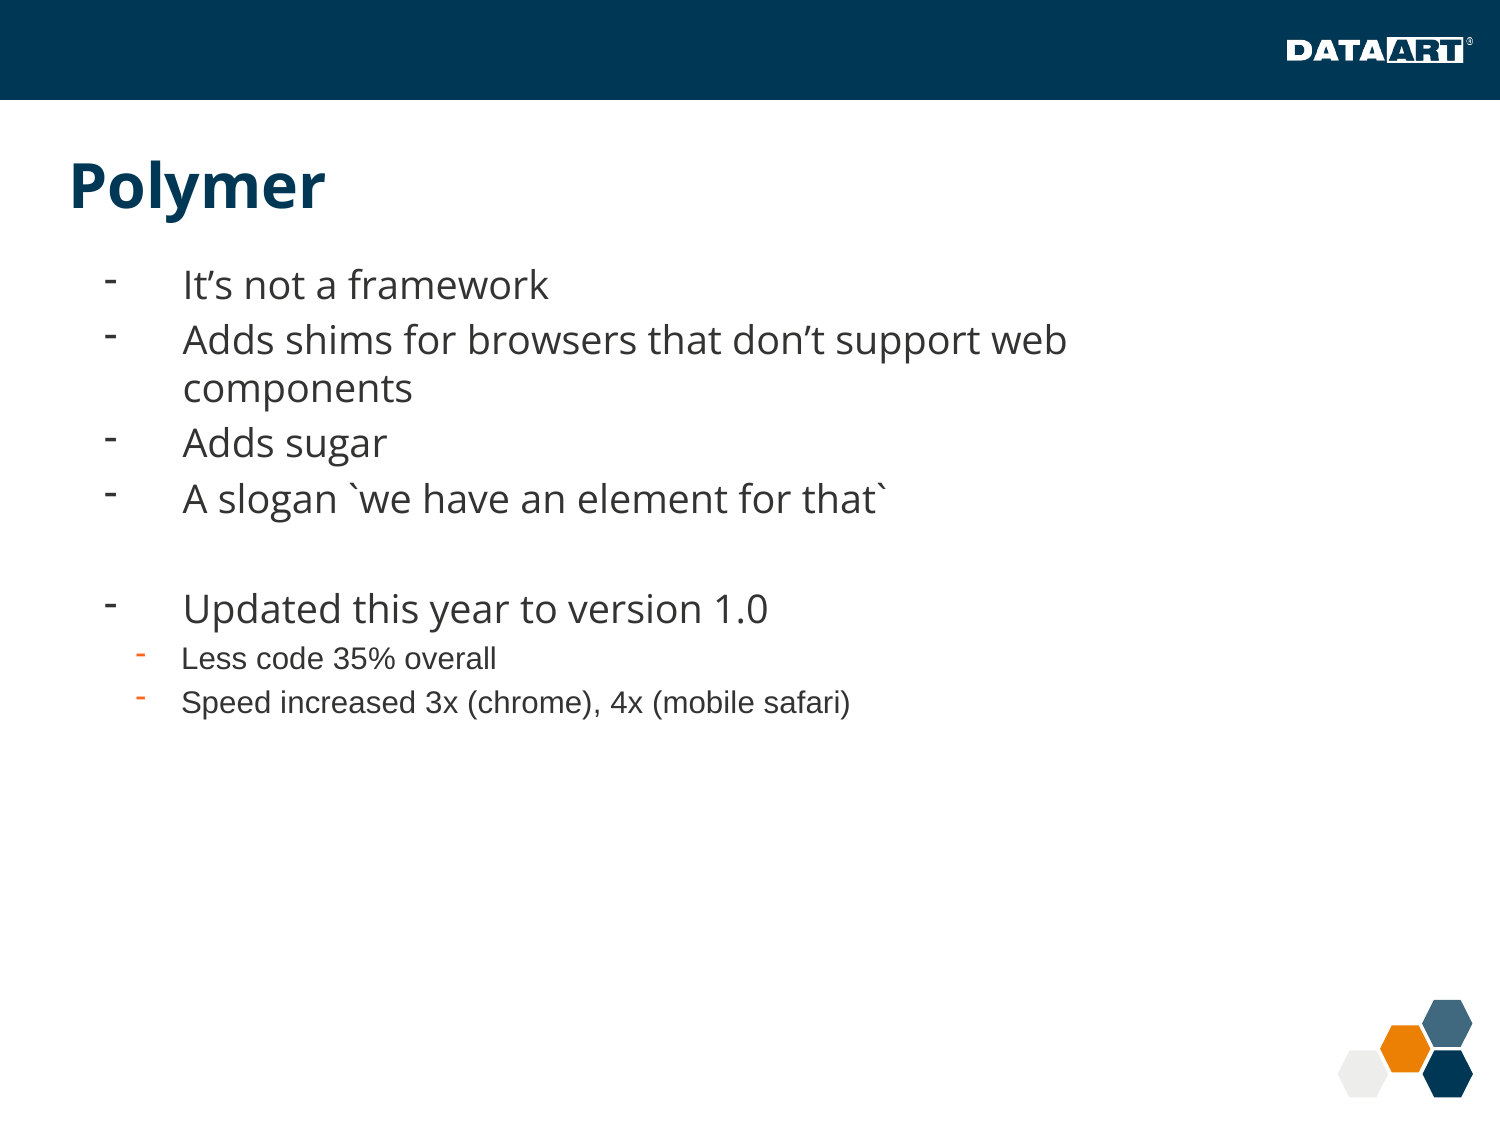

# Polymer
It’s not a framework
Adds shims for browsers that don’t support web components
Adds sugar
A slogan `we have an element for that`

Updated this year to version 1.0
Less code 35% overall
Speed increased 3x (chrome), 4x (mobile safari)